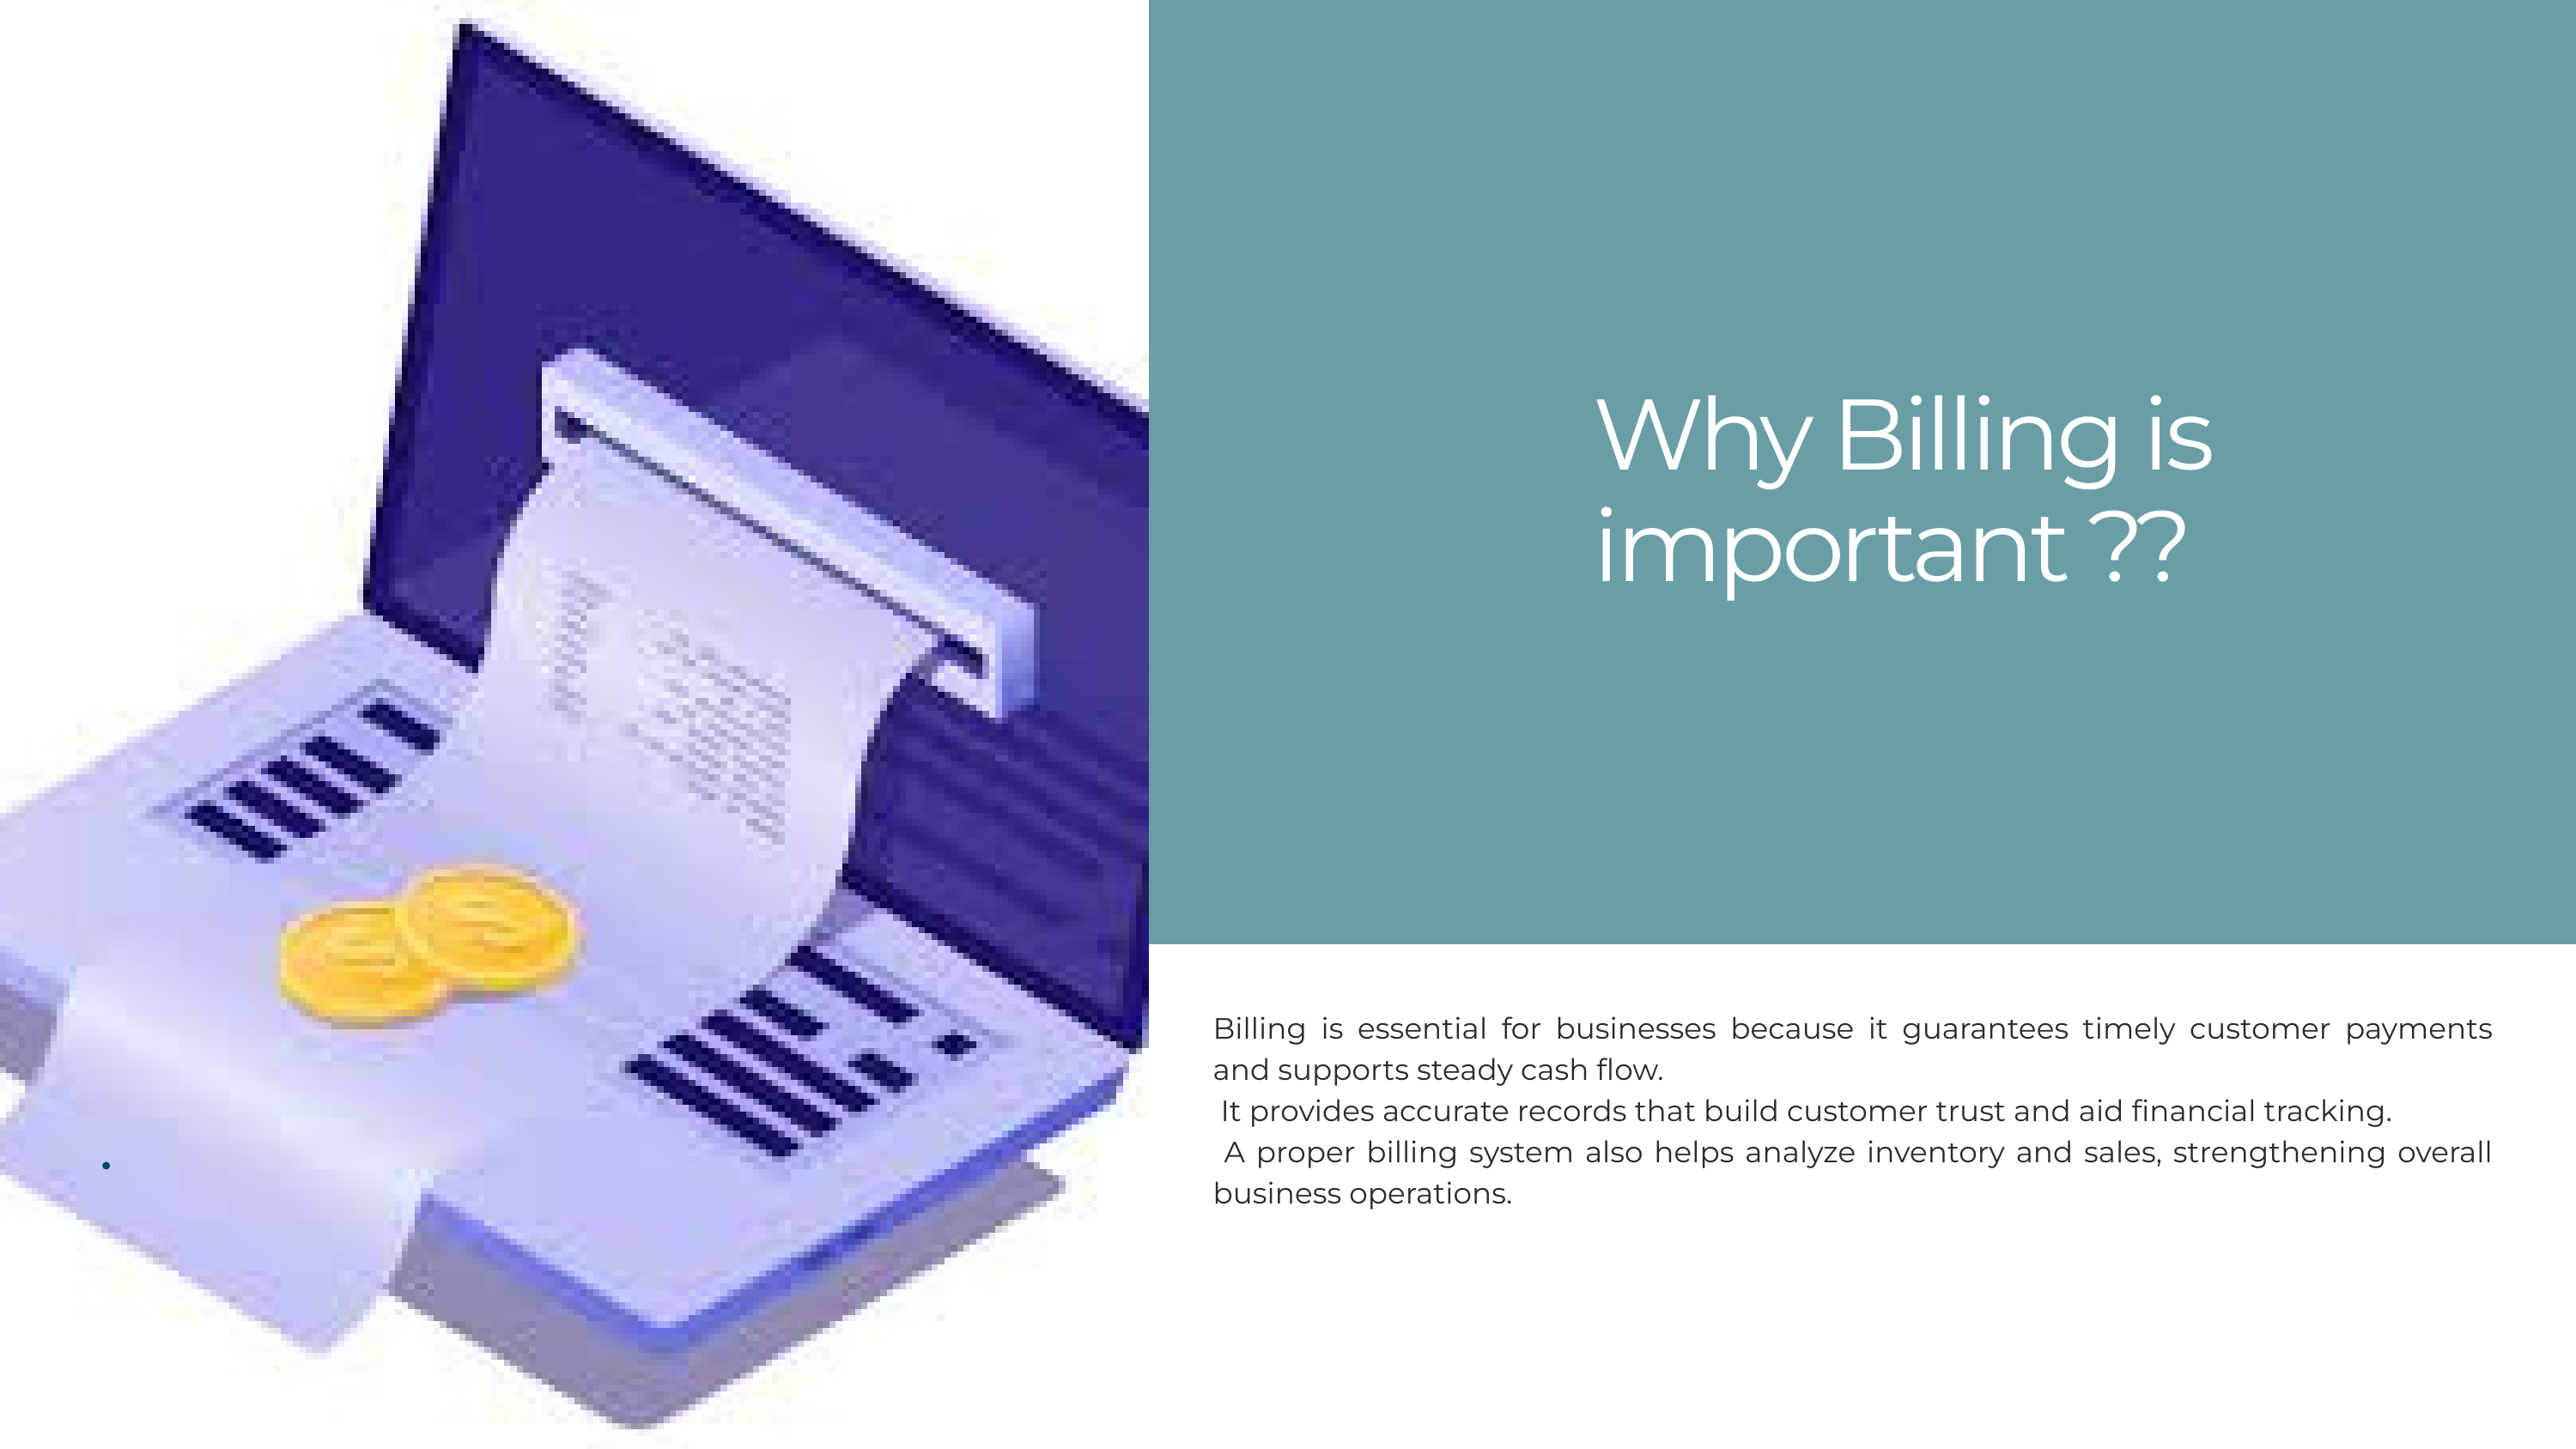

Why Billing is important ??
Billing is essential for businesses because it guarantees timely customer payments and supports steady cash flow.
 It provides accurate records that build customer trust and aid financial tracking.
 A proper billing system also helps analyze inventory and sales, strengthening overall business operations.